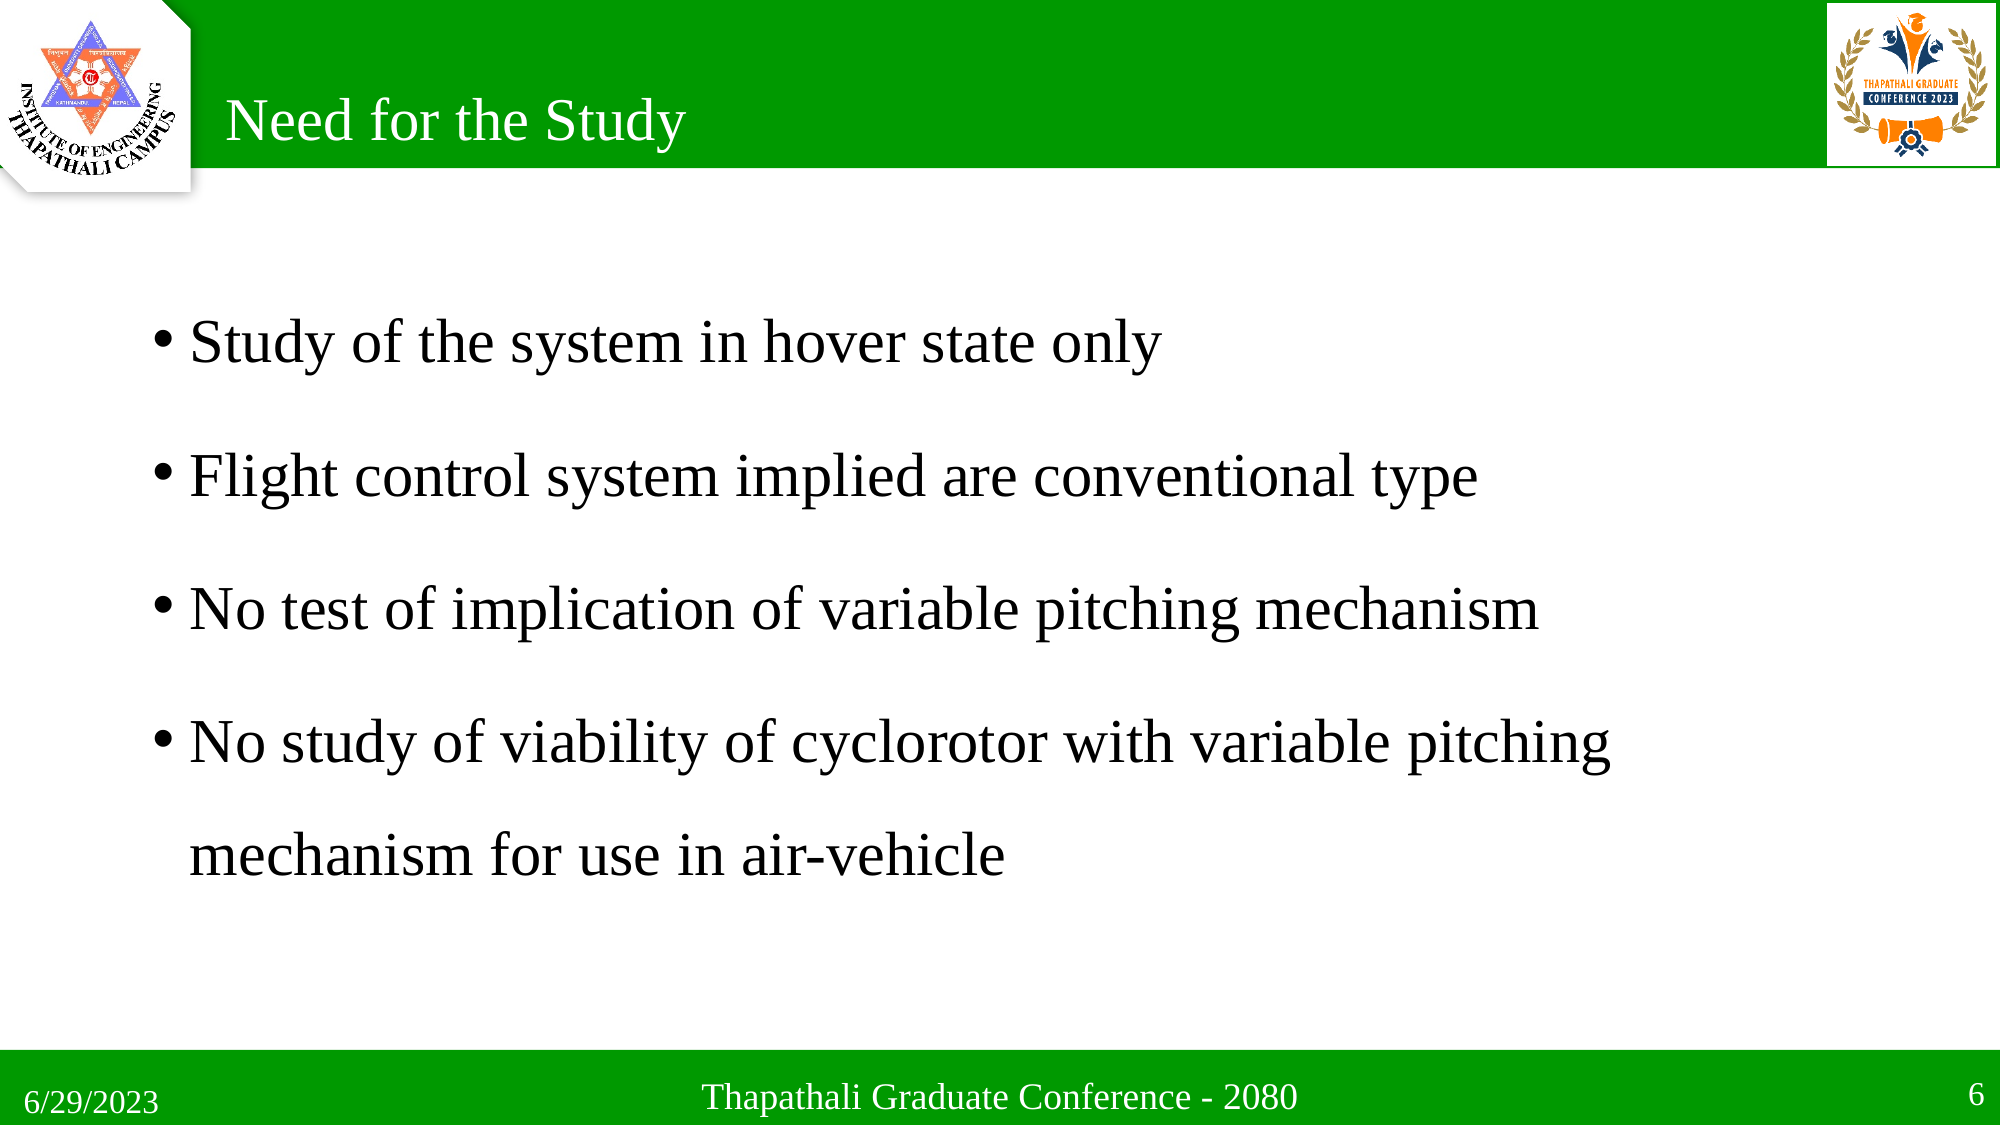

Need for the Study
Study of the system in hover state only
Flight control system implied are conventional type
No test of implication of variable pitching mechanism
No study of viability of cyclorotor with variable pitching mechanism for use in air-vehicle